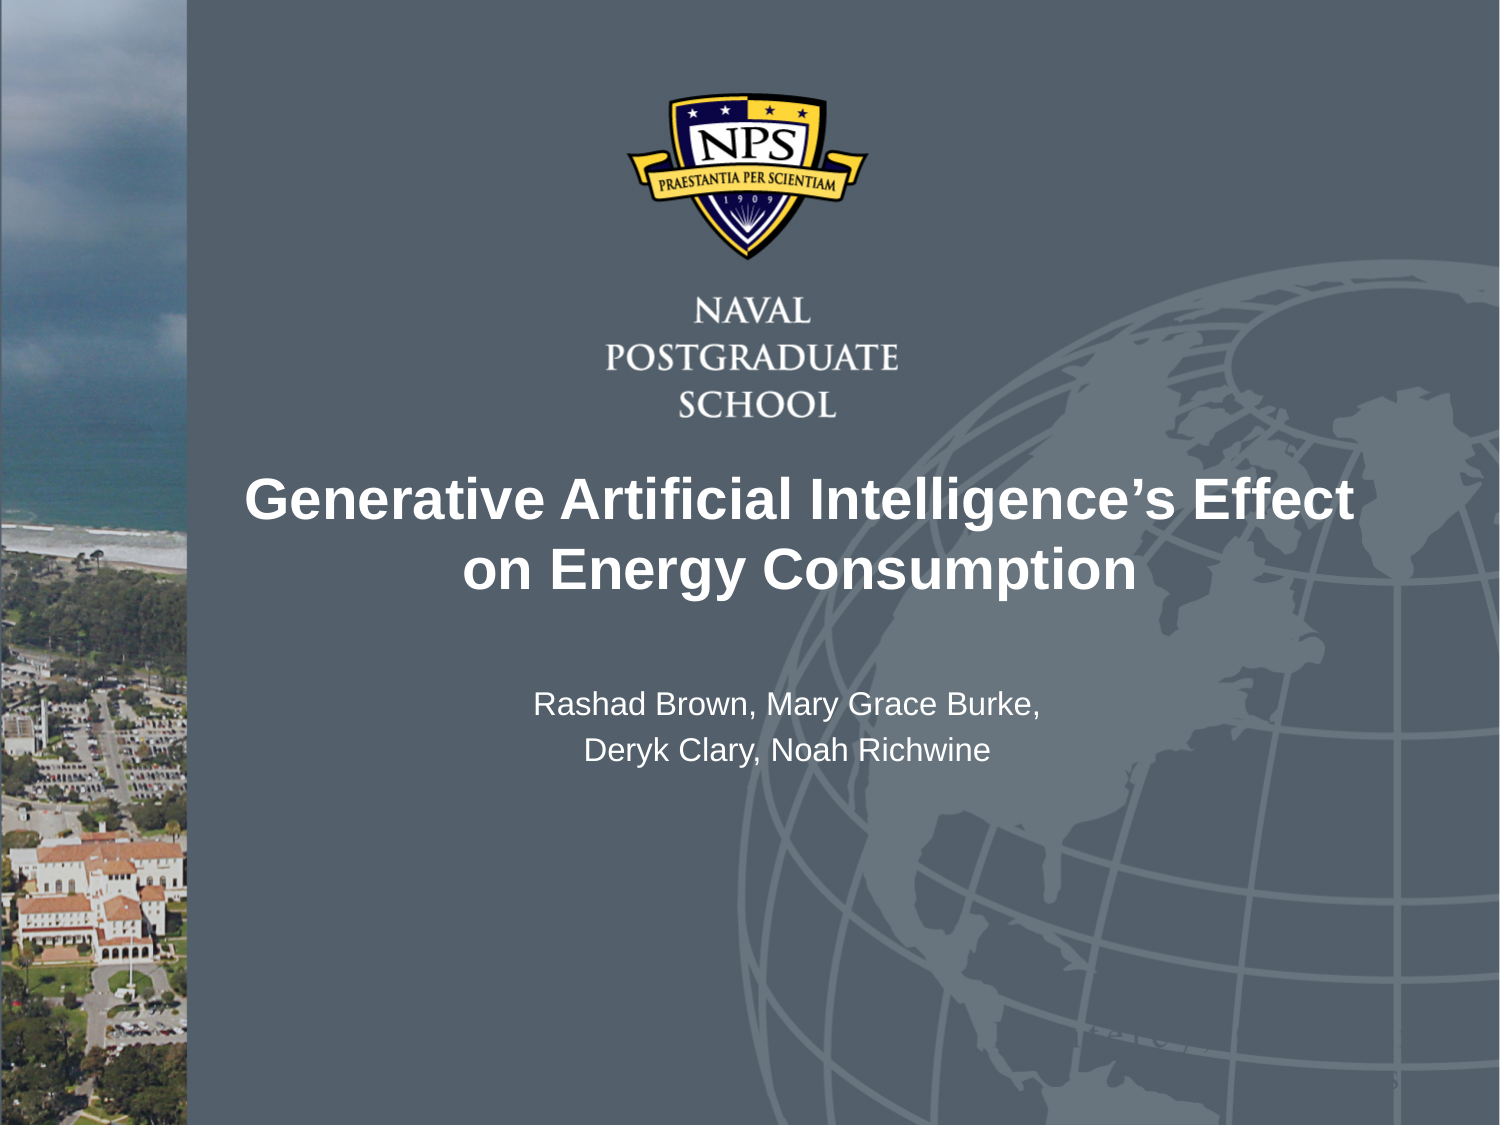

# Generative Artificial Intelligence’s Effect on Energy Consumption
Rashad Brown, Mary Grace Burke,
Deryk Clary, Noah Richwine